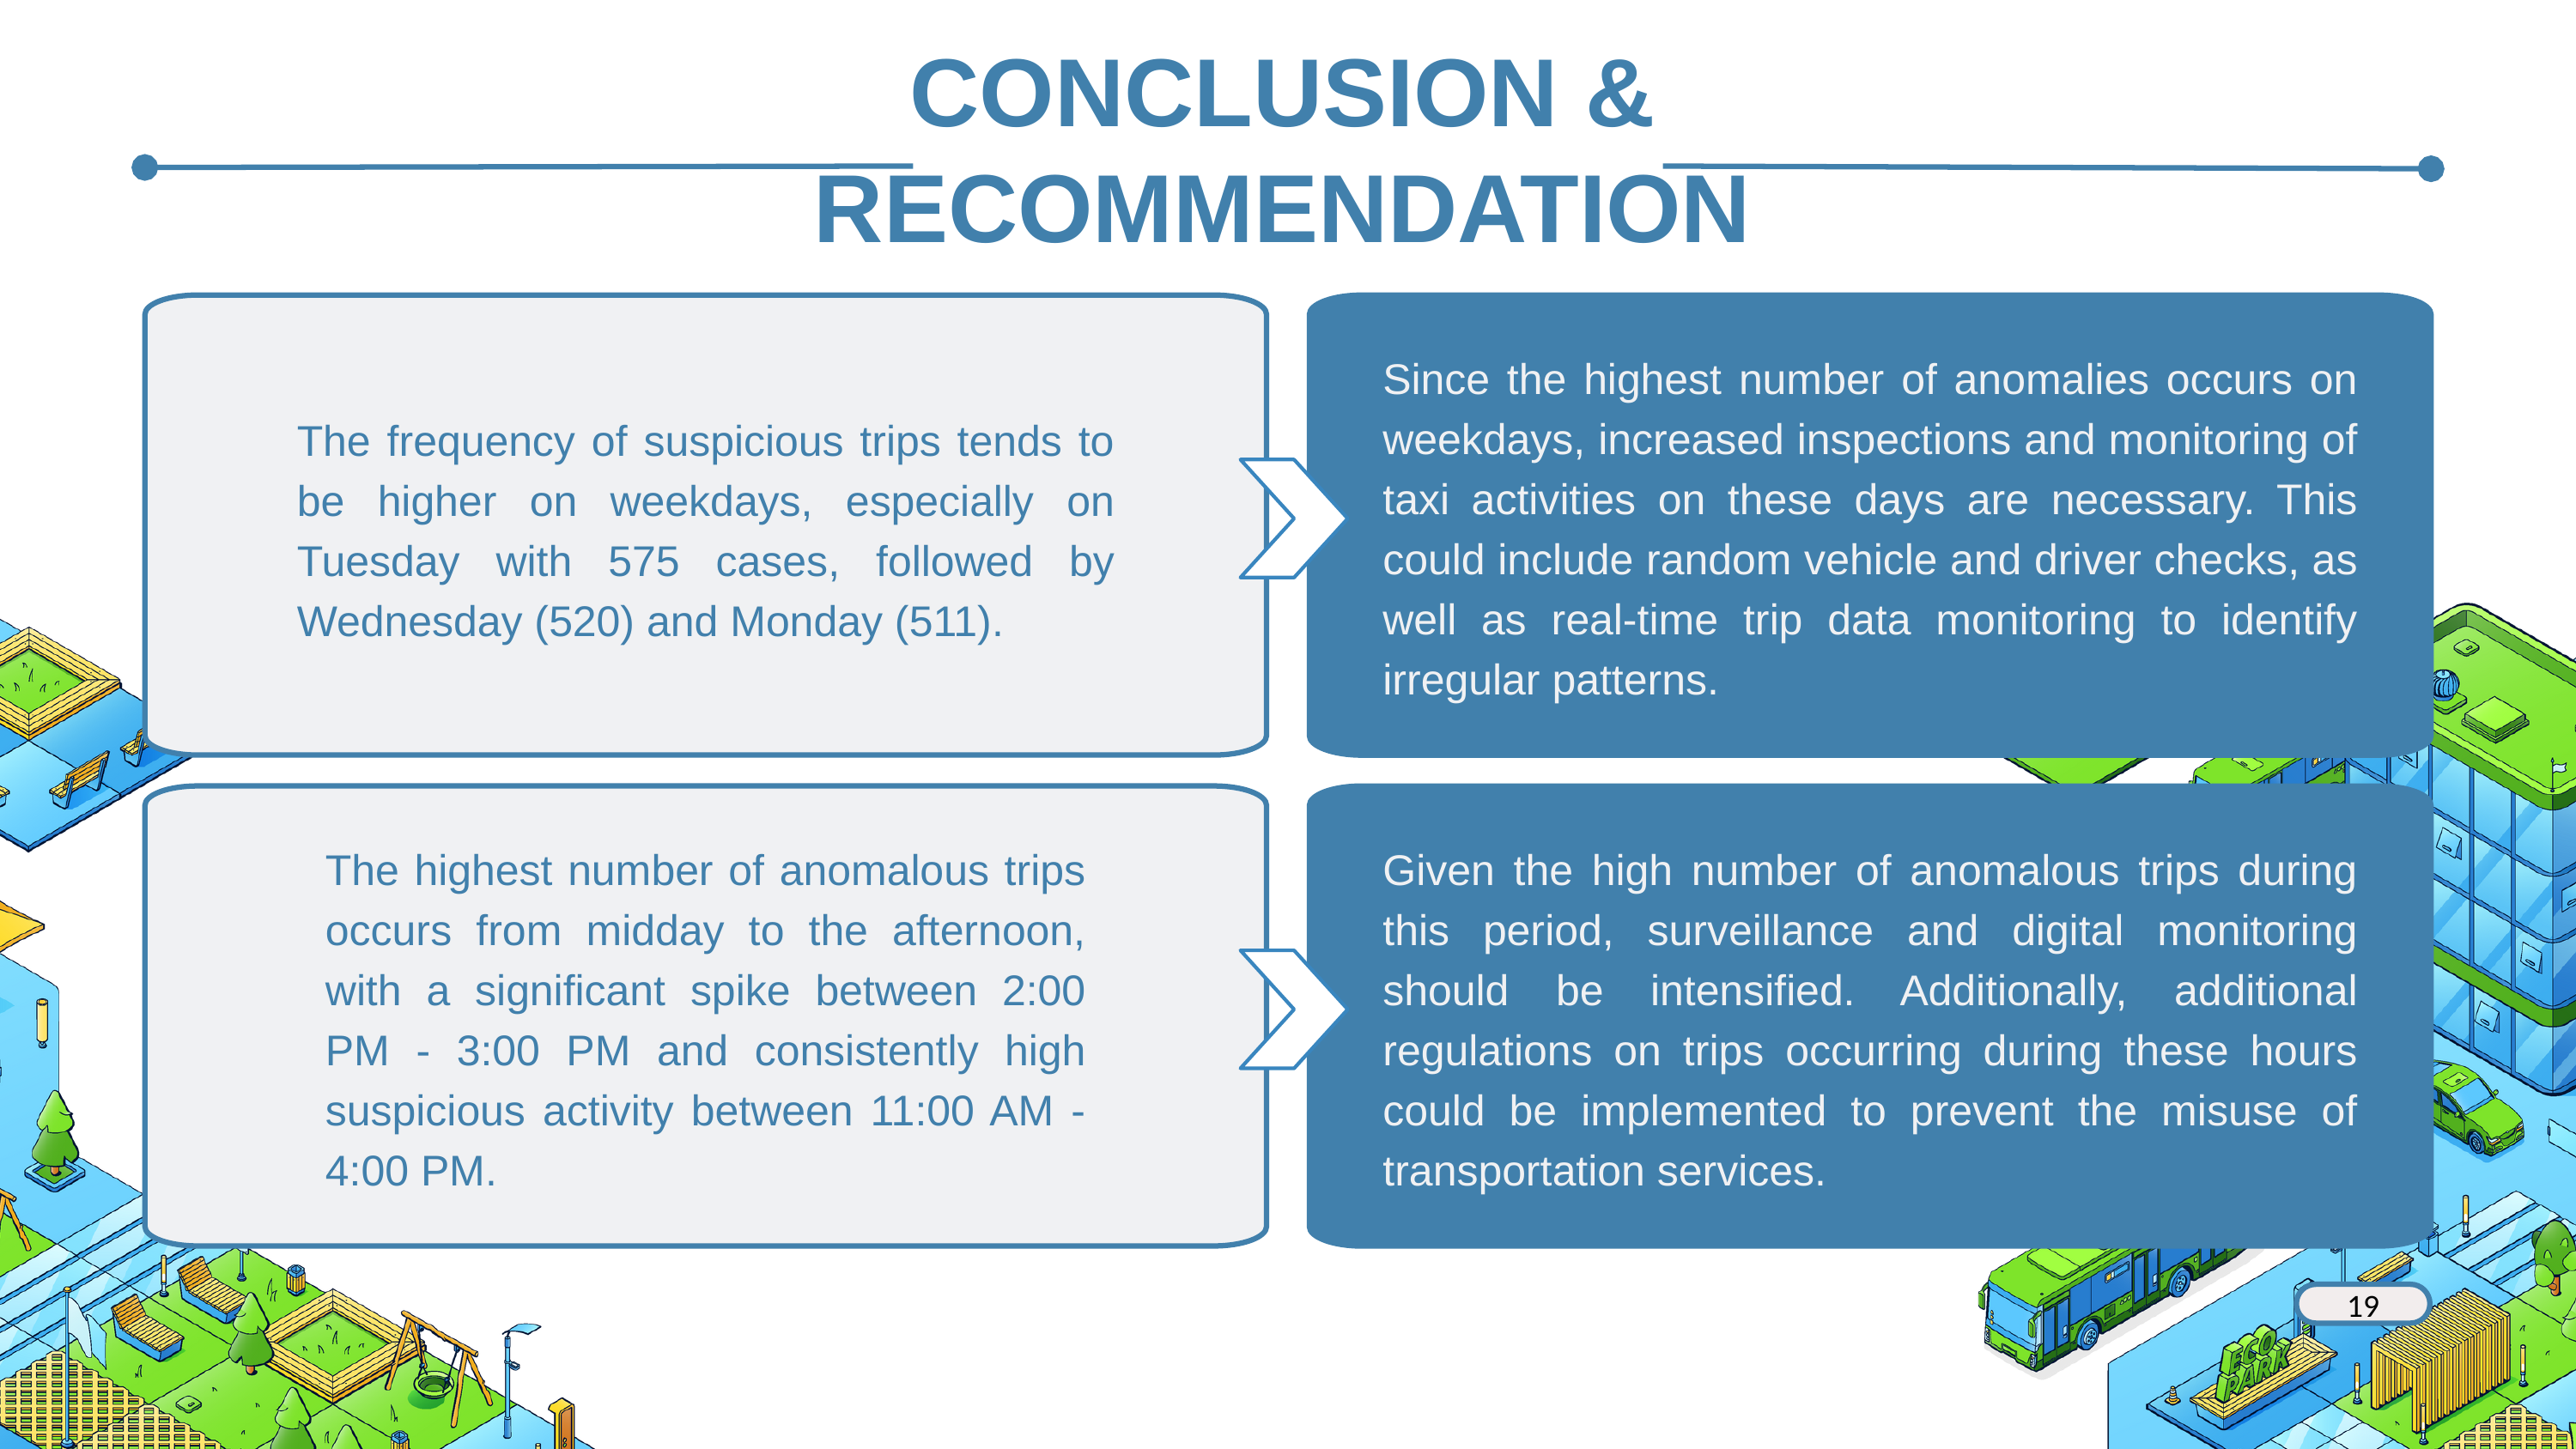

CONCLUSION & RECOMMENDATION

Since the highest number of anomalies occurs on weekdays, increased inspections and monitoring of taxi activities on these days are necessary. This could include random vehicle and driver checks, as well as real-time trip data monitoring to identify irregular patterns.
The frequency of suspicious trips tends to be higher on weekdays, especially on Tuesday with 575 cases, followed by Wednesday (520) and Monday (511).

The highest number of anomalous trips occurs from midday to the afternoon, with a significant spike between 2:00 PM - 3:00 PM and consistently high suspicious activity between 11:00 AM - 4:00 PM.
Given the high number of anomalous trips during this period, surveillance and digital monitoring should be intensified. Additionally, additional regulations on trips occurring during these hours could be implemented to prevent the misuse of transportation services.

19